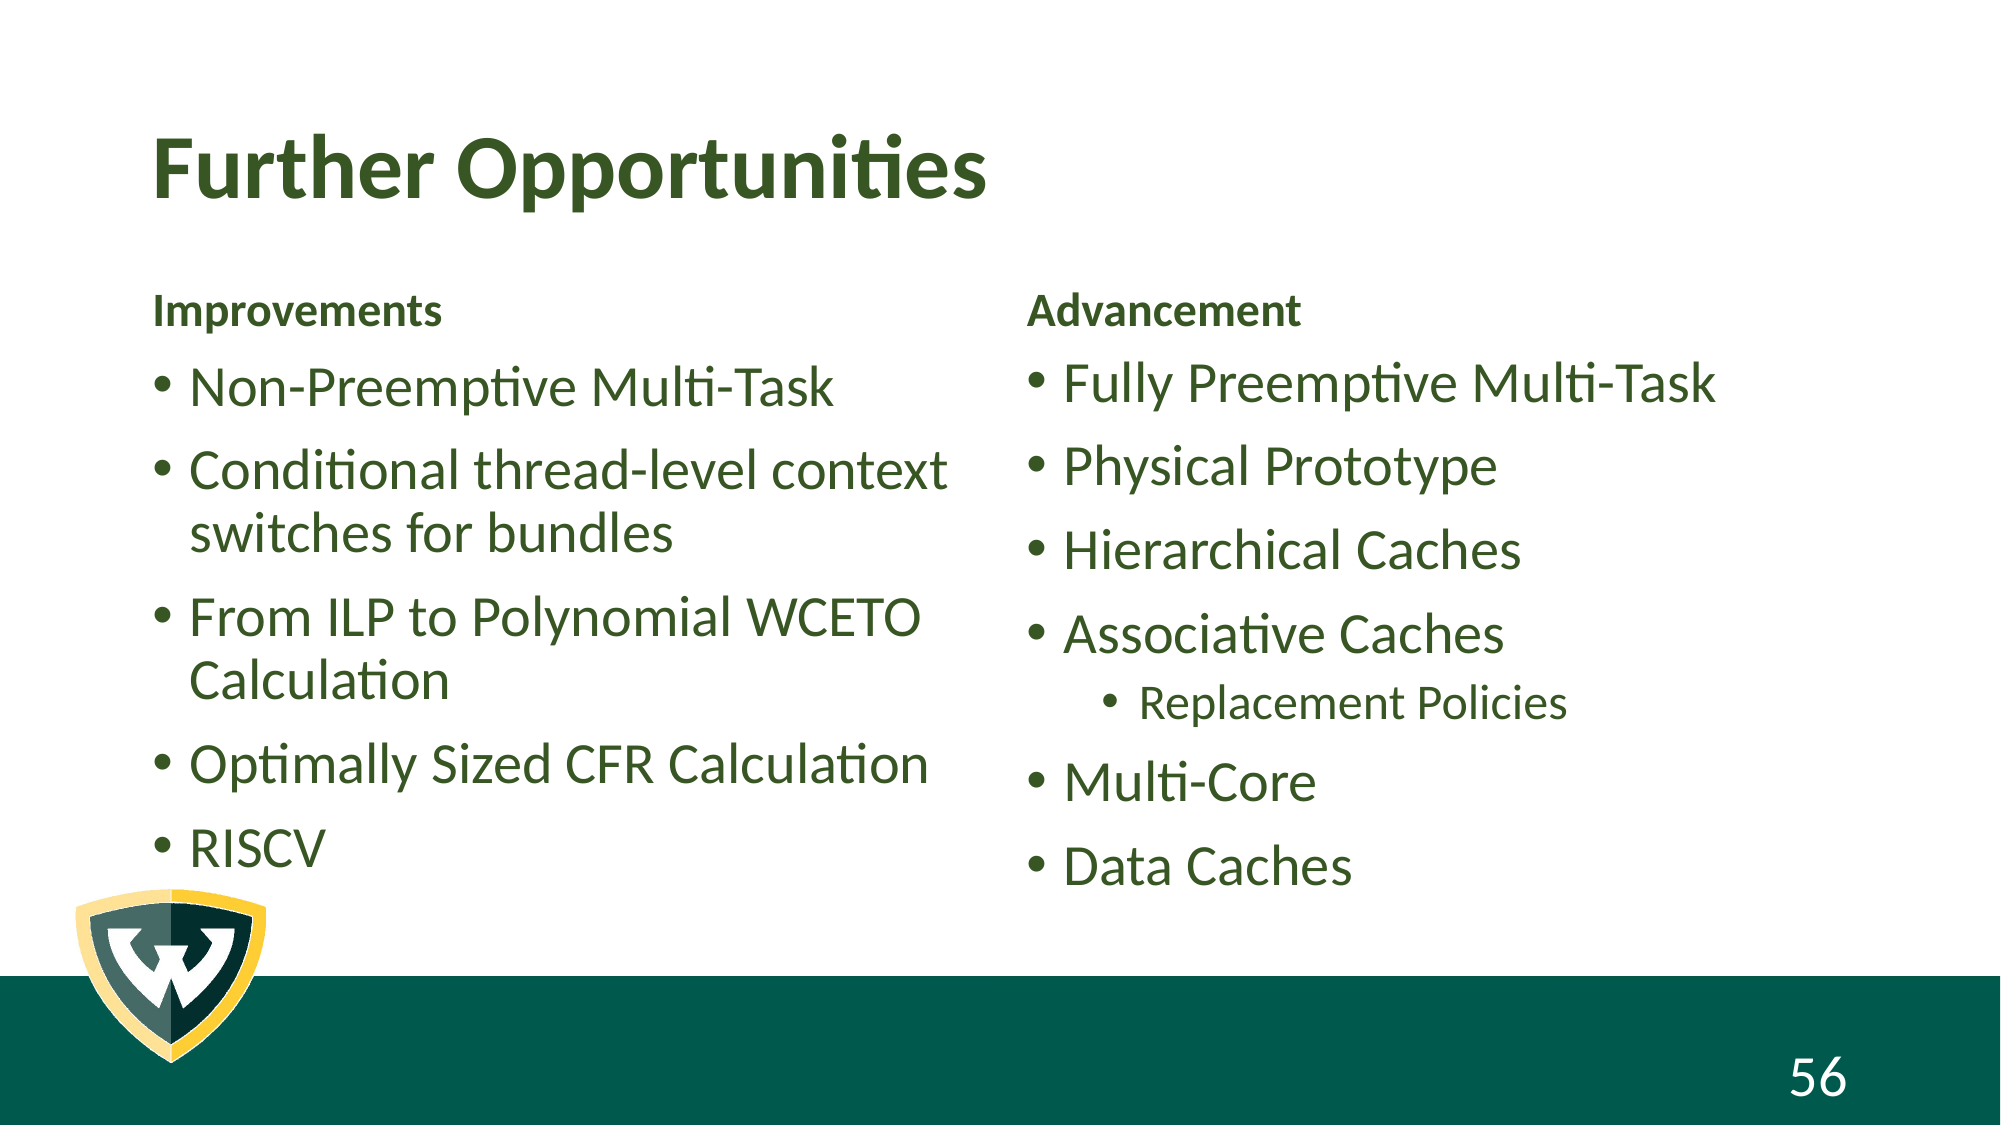

# Further Opportunities
Advancement
Improvements
Fully Preemptive Multi-Task
Physical Prototype
Hierarchical Caches
Associative Caches
Replacement Policies
Multi-Core
Data Caches

Non-Preemptive Multi-Task
Conditional thread-level context switches for bundles
From ILP to Polynomial WCETO Calculation
Optimally Sized CFR Calculation
RISCV

56